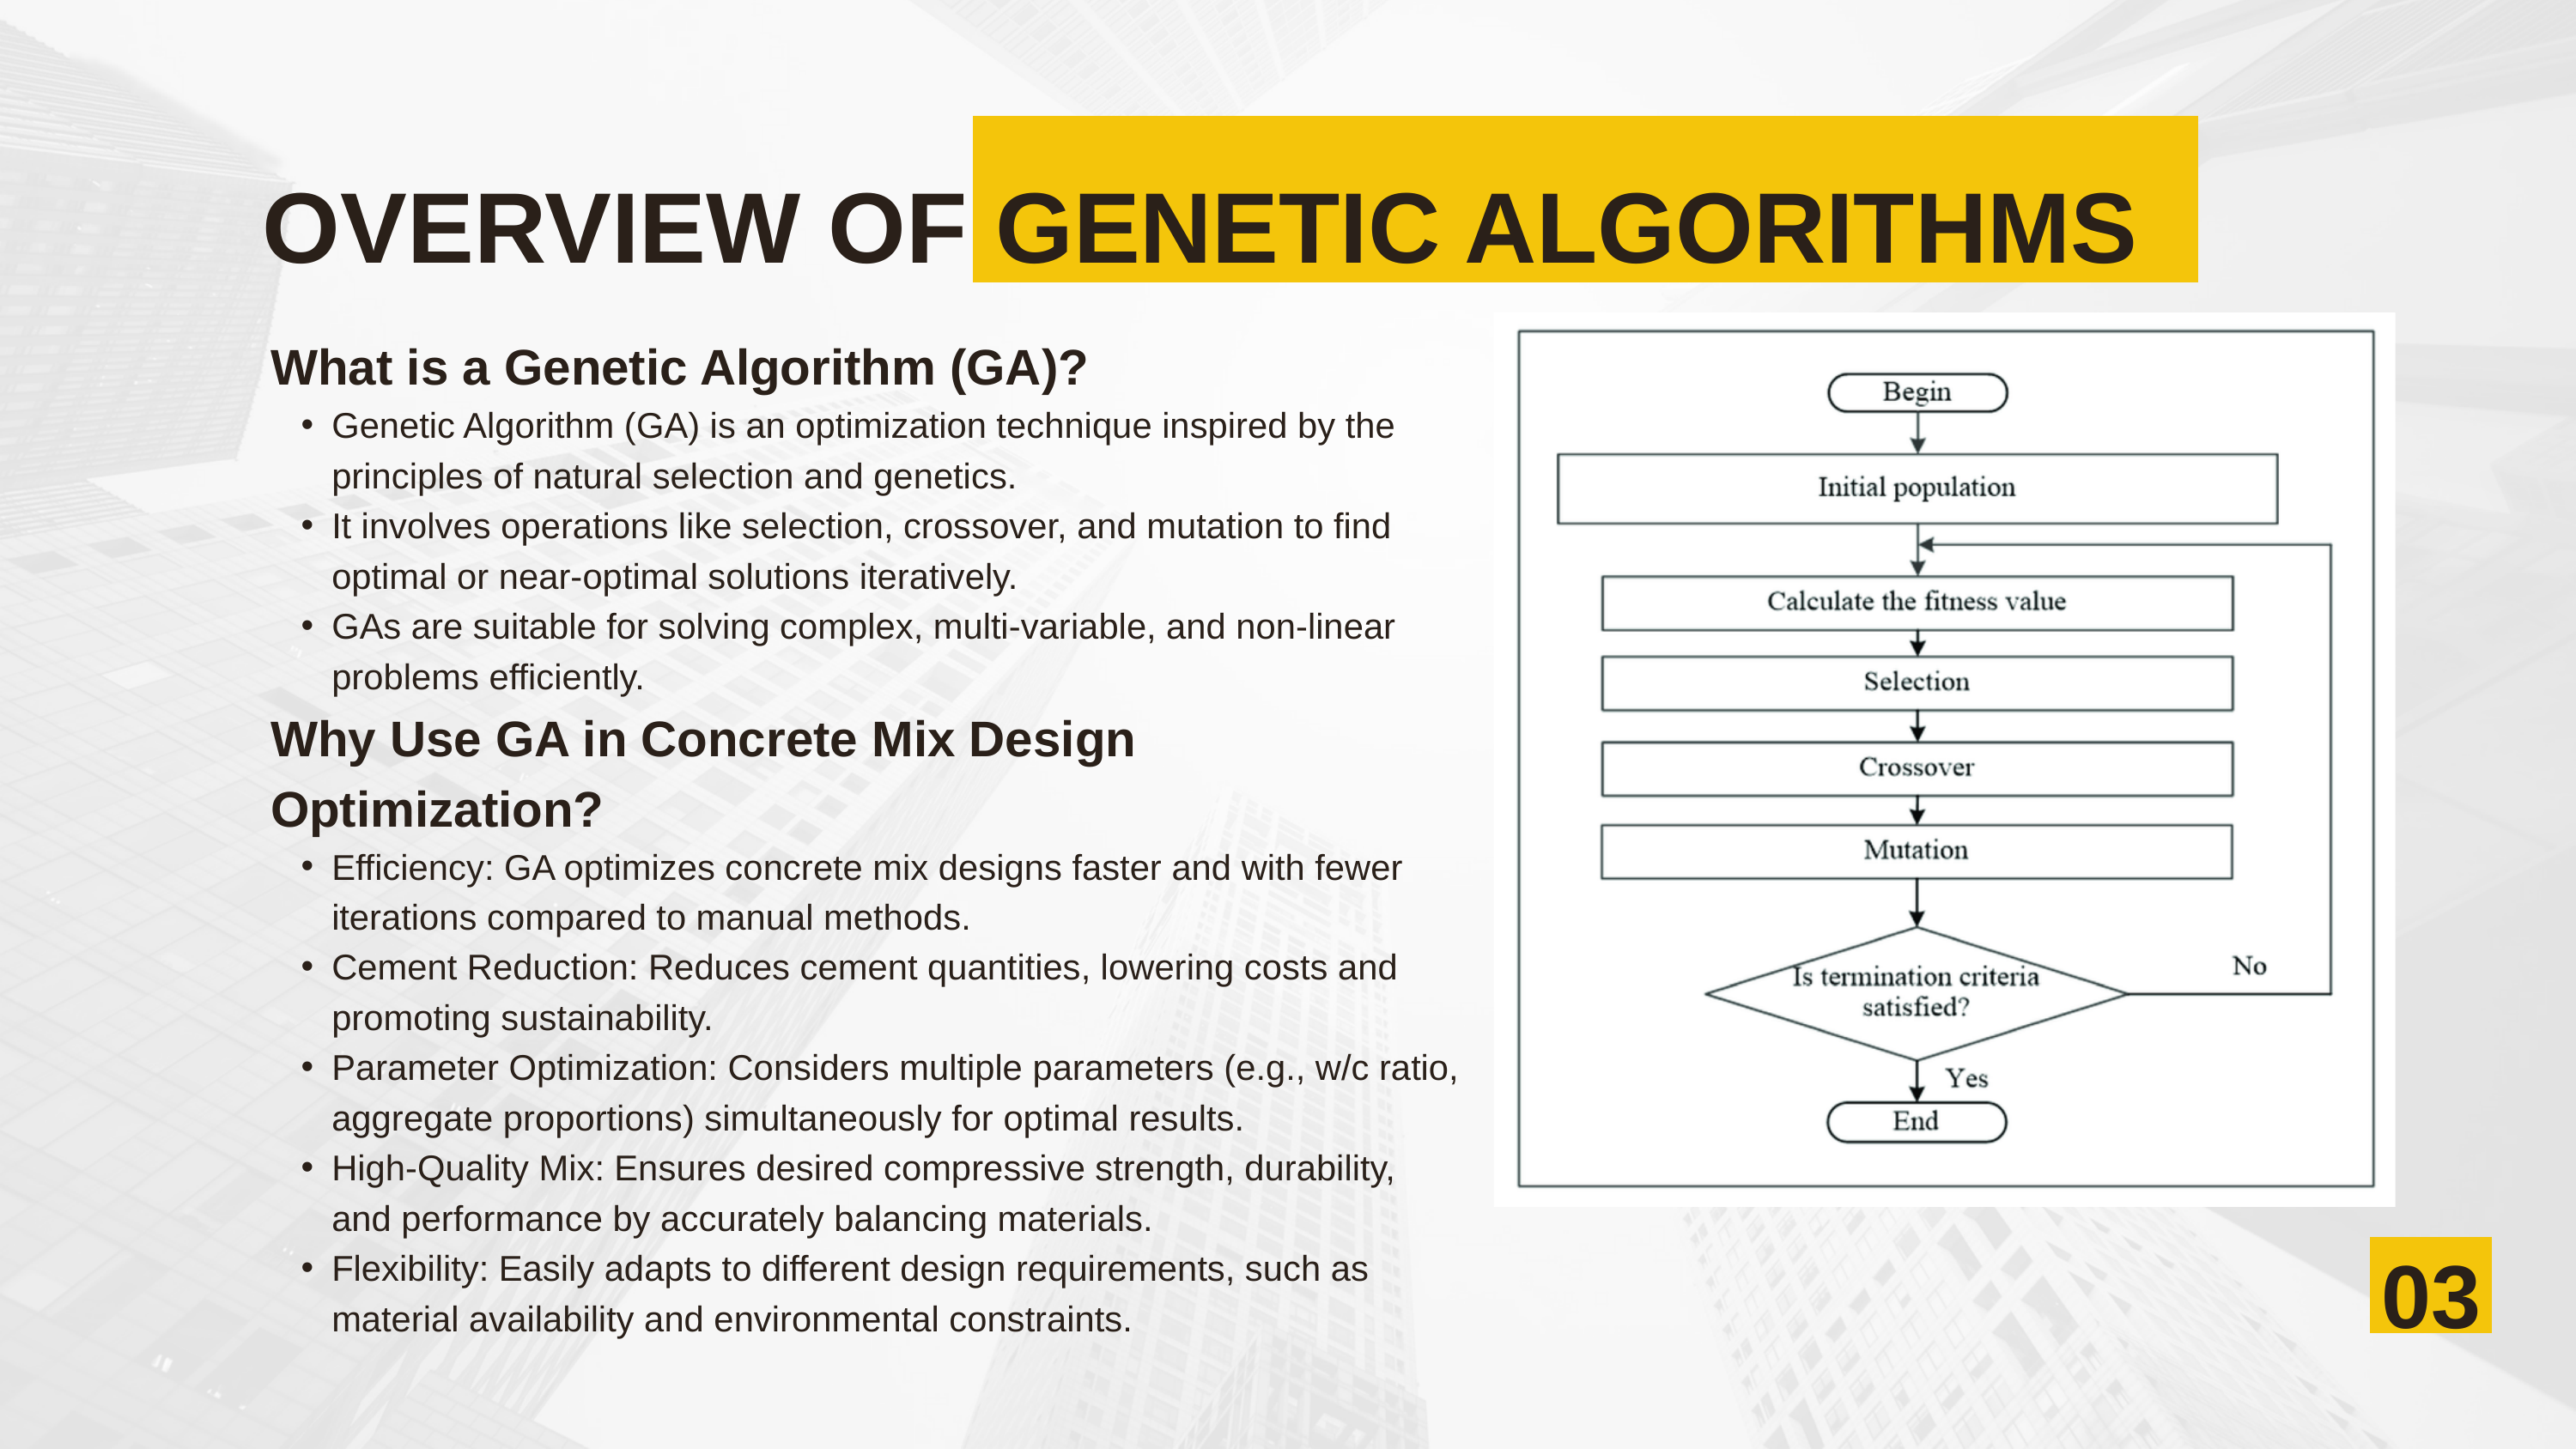

OVERVIEW OF GENETIC ALGORITHMS

What is a Genetic Algorithm (GA)?
Genetic Algorithm (GA) is an optimization technique inspired by the principles of natural selection and genetics.
It involves operations like selection, crossover, and mutation to find optimal or near-optimal solutions iteratively.
GAs are suitable for solving complex, multi-variable, and non-linear problems efficiently.
Why Use GA in Concrete Mix Design Optimization?
Efficiency: GA optimizes concrete mix designs faster and with fewer iterations compared to manual methods.
Cement Reduction: Reduces cement quantities, lowering costs and promoting sustainability.
Parameter Optimization: Considers multiple parameters (e.g., w/c ratio, aggregate proportions) simultaneously for optimal results.
High-Quality Mix: Ensures desired compressive strength, durability, and performance by accurately balancing materials.
Flexibility: Easily adapts to different design requirements, such as material availability and environmental constraints.
03